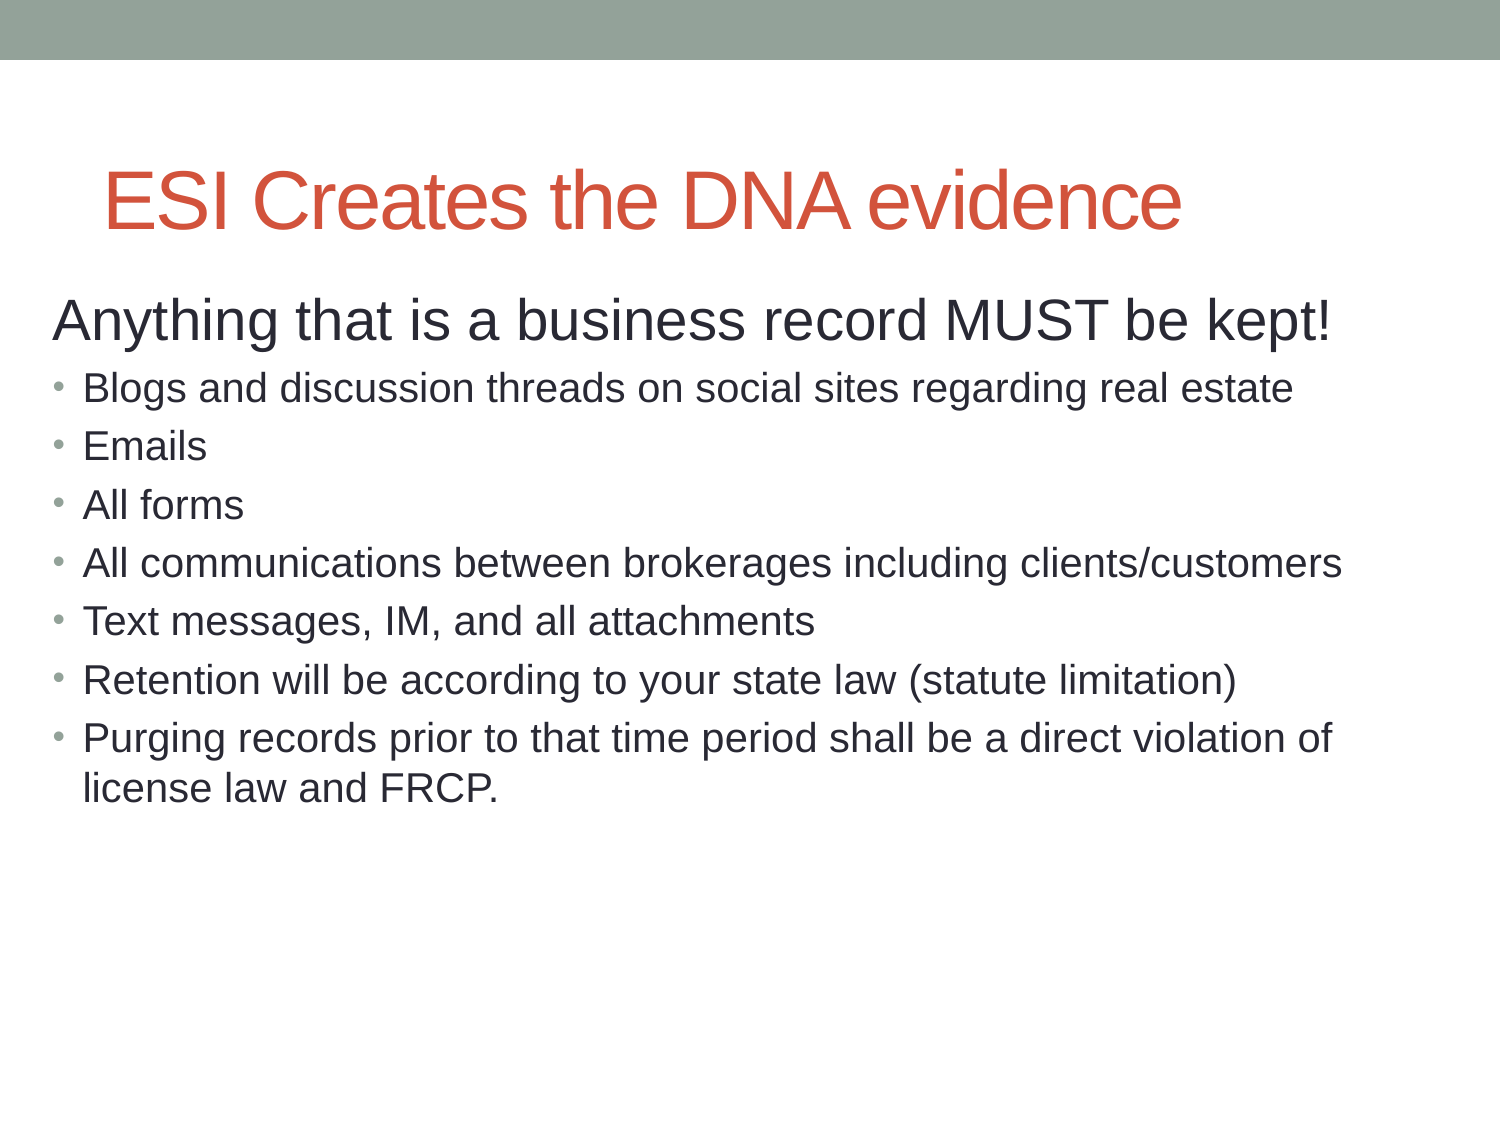

# ESI Creates the DNA evidence
Anything that is a business record MUST be kept!
Blogs and discussion threads on social sites regarding real estate
Emails
All forms
All communications between brokerages including clients/customers
Text messages, IM, and all attachments
Retention will be according to your state law (statute limitation)
Purging records prior to that time period shall be a direct violation of license law and FRCP.